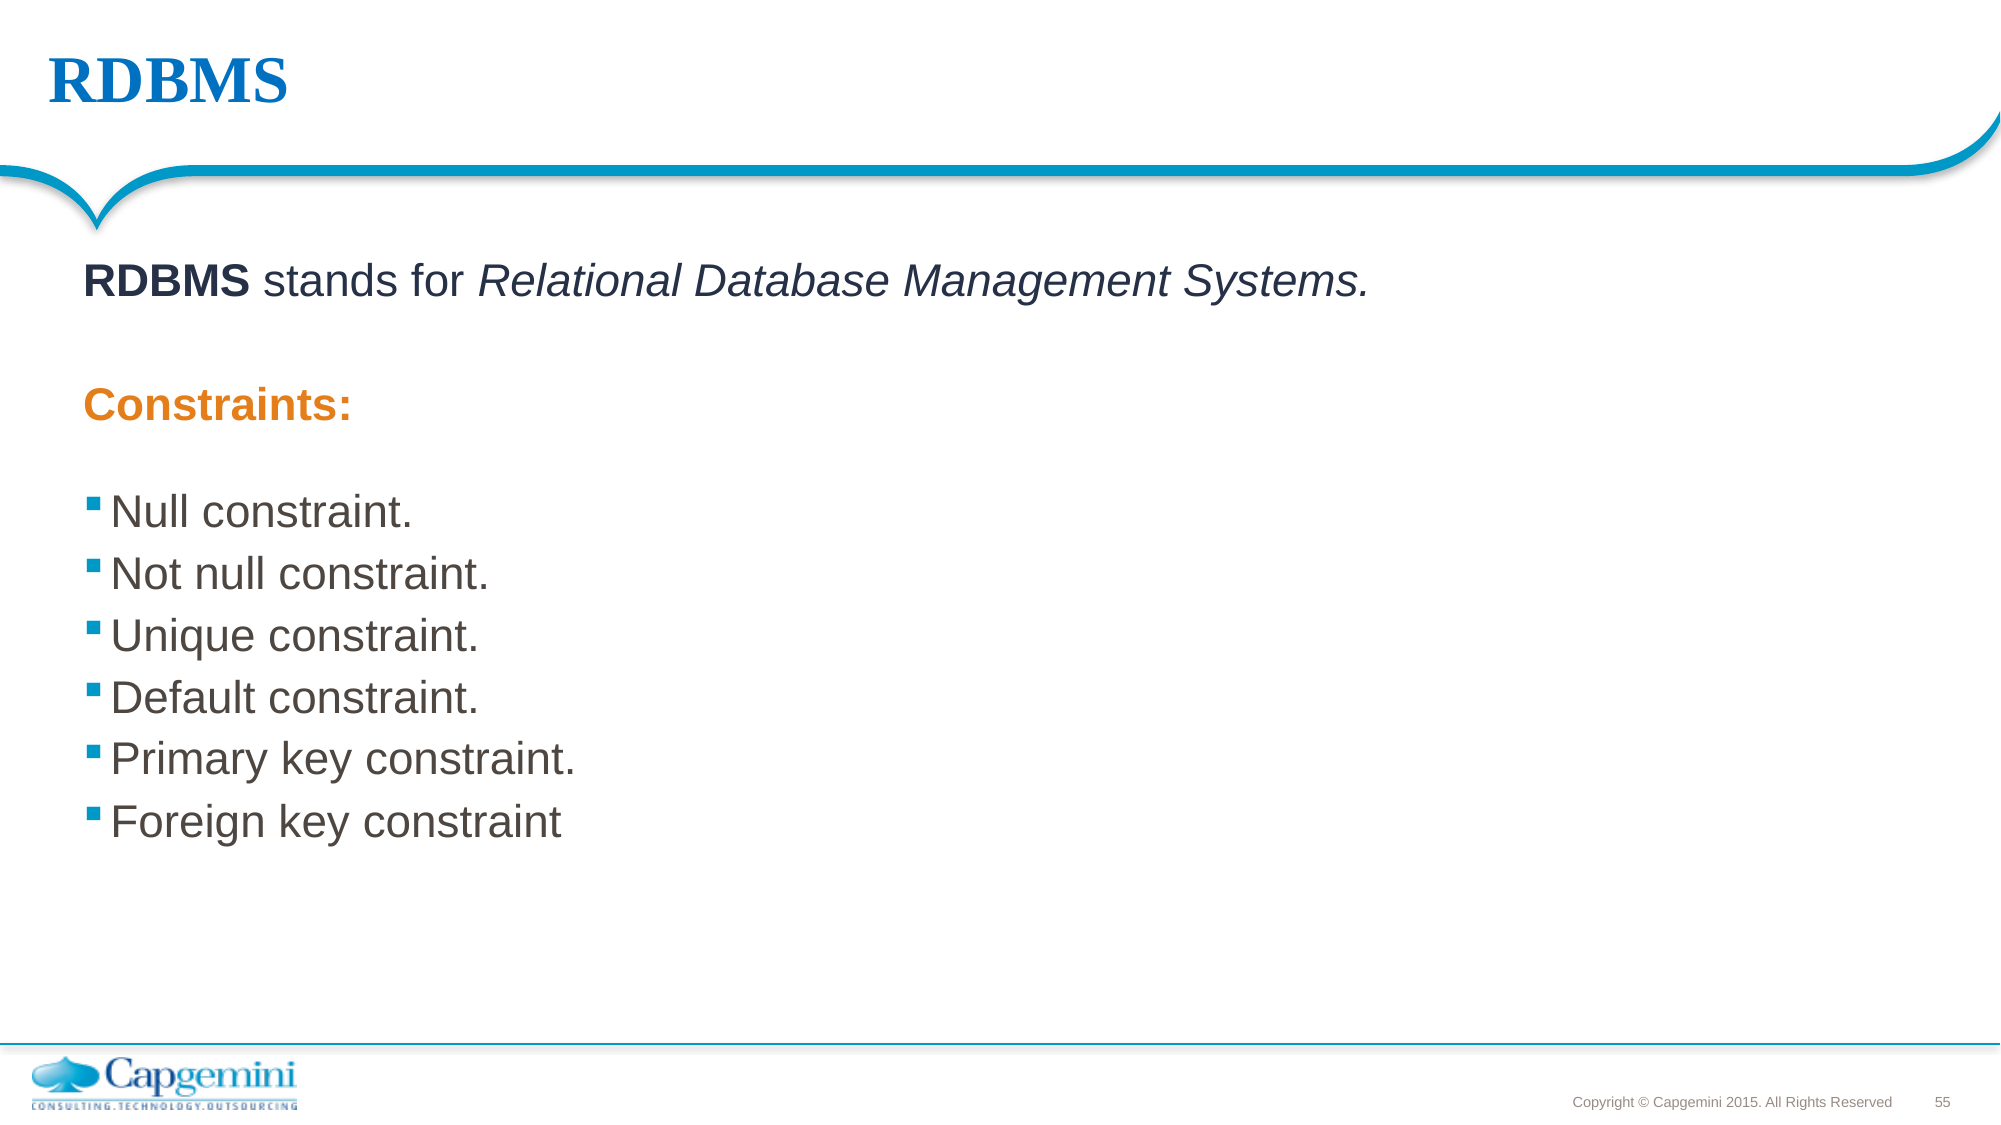

# RDBMS
RDBMS stands for Relational Database Management Systems.

Constraints:

Null constraint.
Not null constraint.
Unique constraint.
Default constraint.
Primary key constraint.
Foreign key constraint